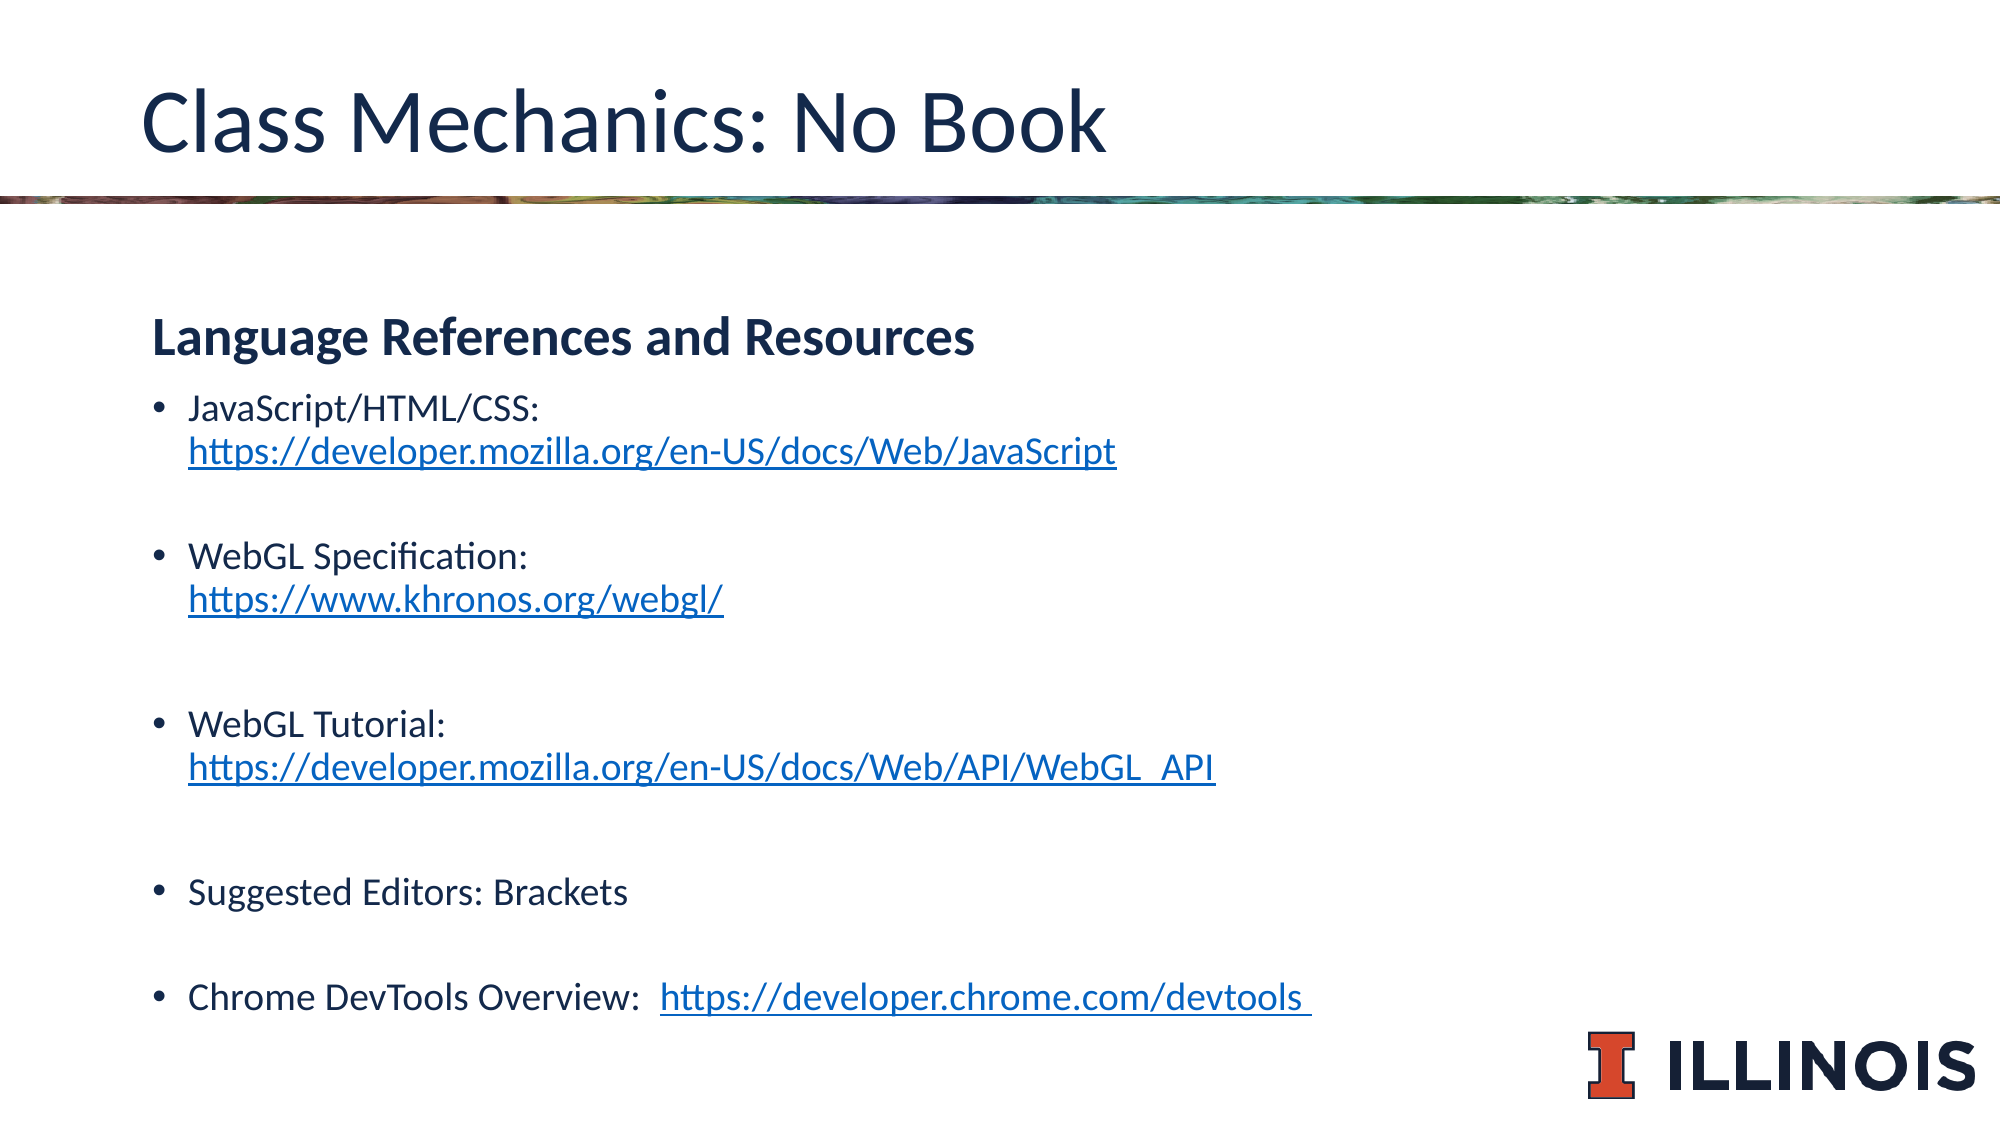

# Class Mechanics: No Book

Language References and Resources
JavaScript/HTML/CSS:
https://developer.mozilla.org/en-US/docs/Web/JavaScript
WebGL Specification:
https://www.khronos.org/webgl/

WebGL Tutorial:
https://developer.mozilla.org/en-US/docs/Web/API/WebGL_API

Suggested Editors: Brackets
Chrome DevTools Overview:  https://developer.chrome.com/devtools